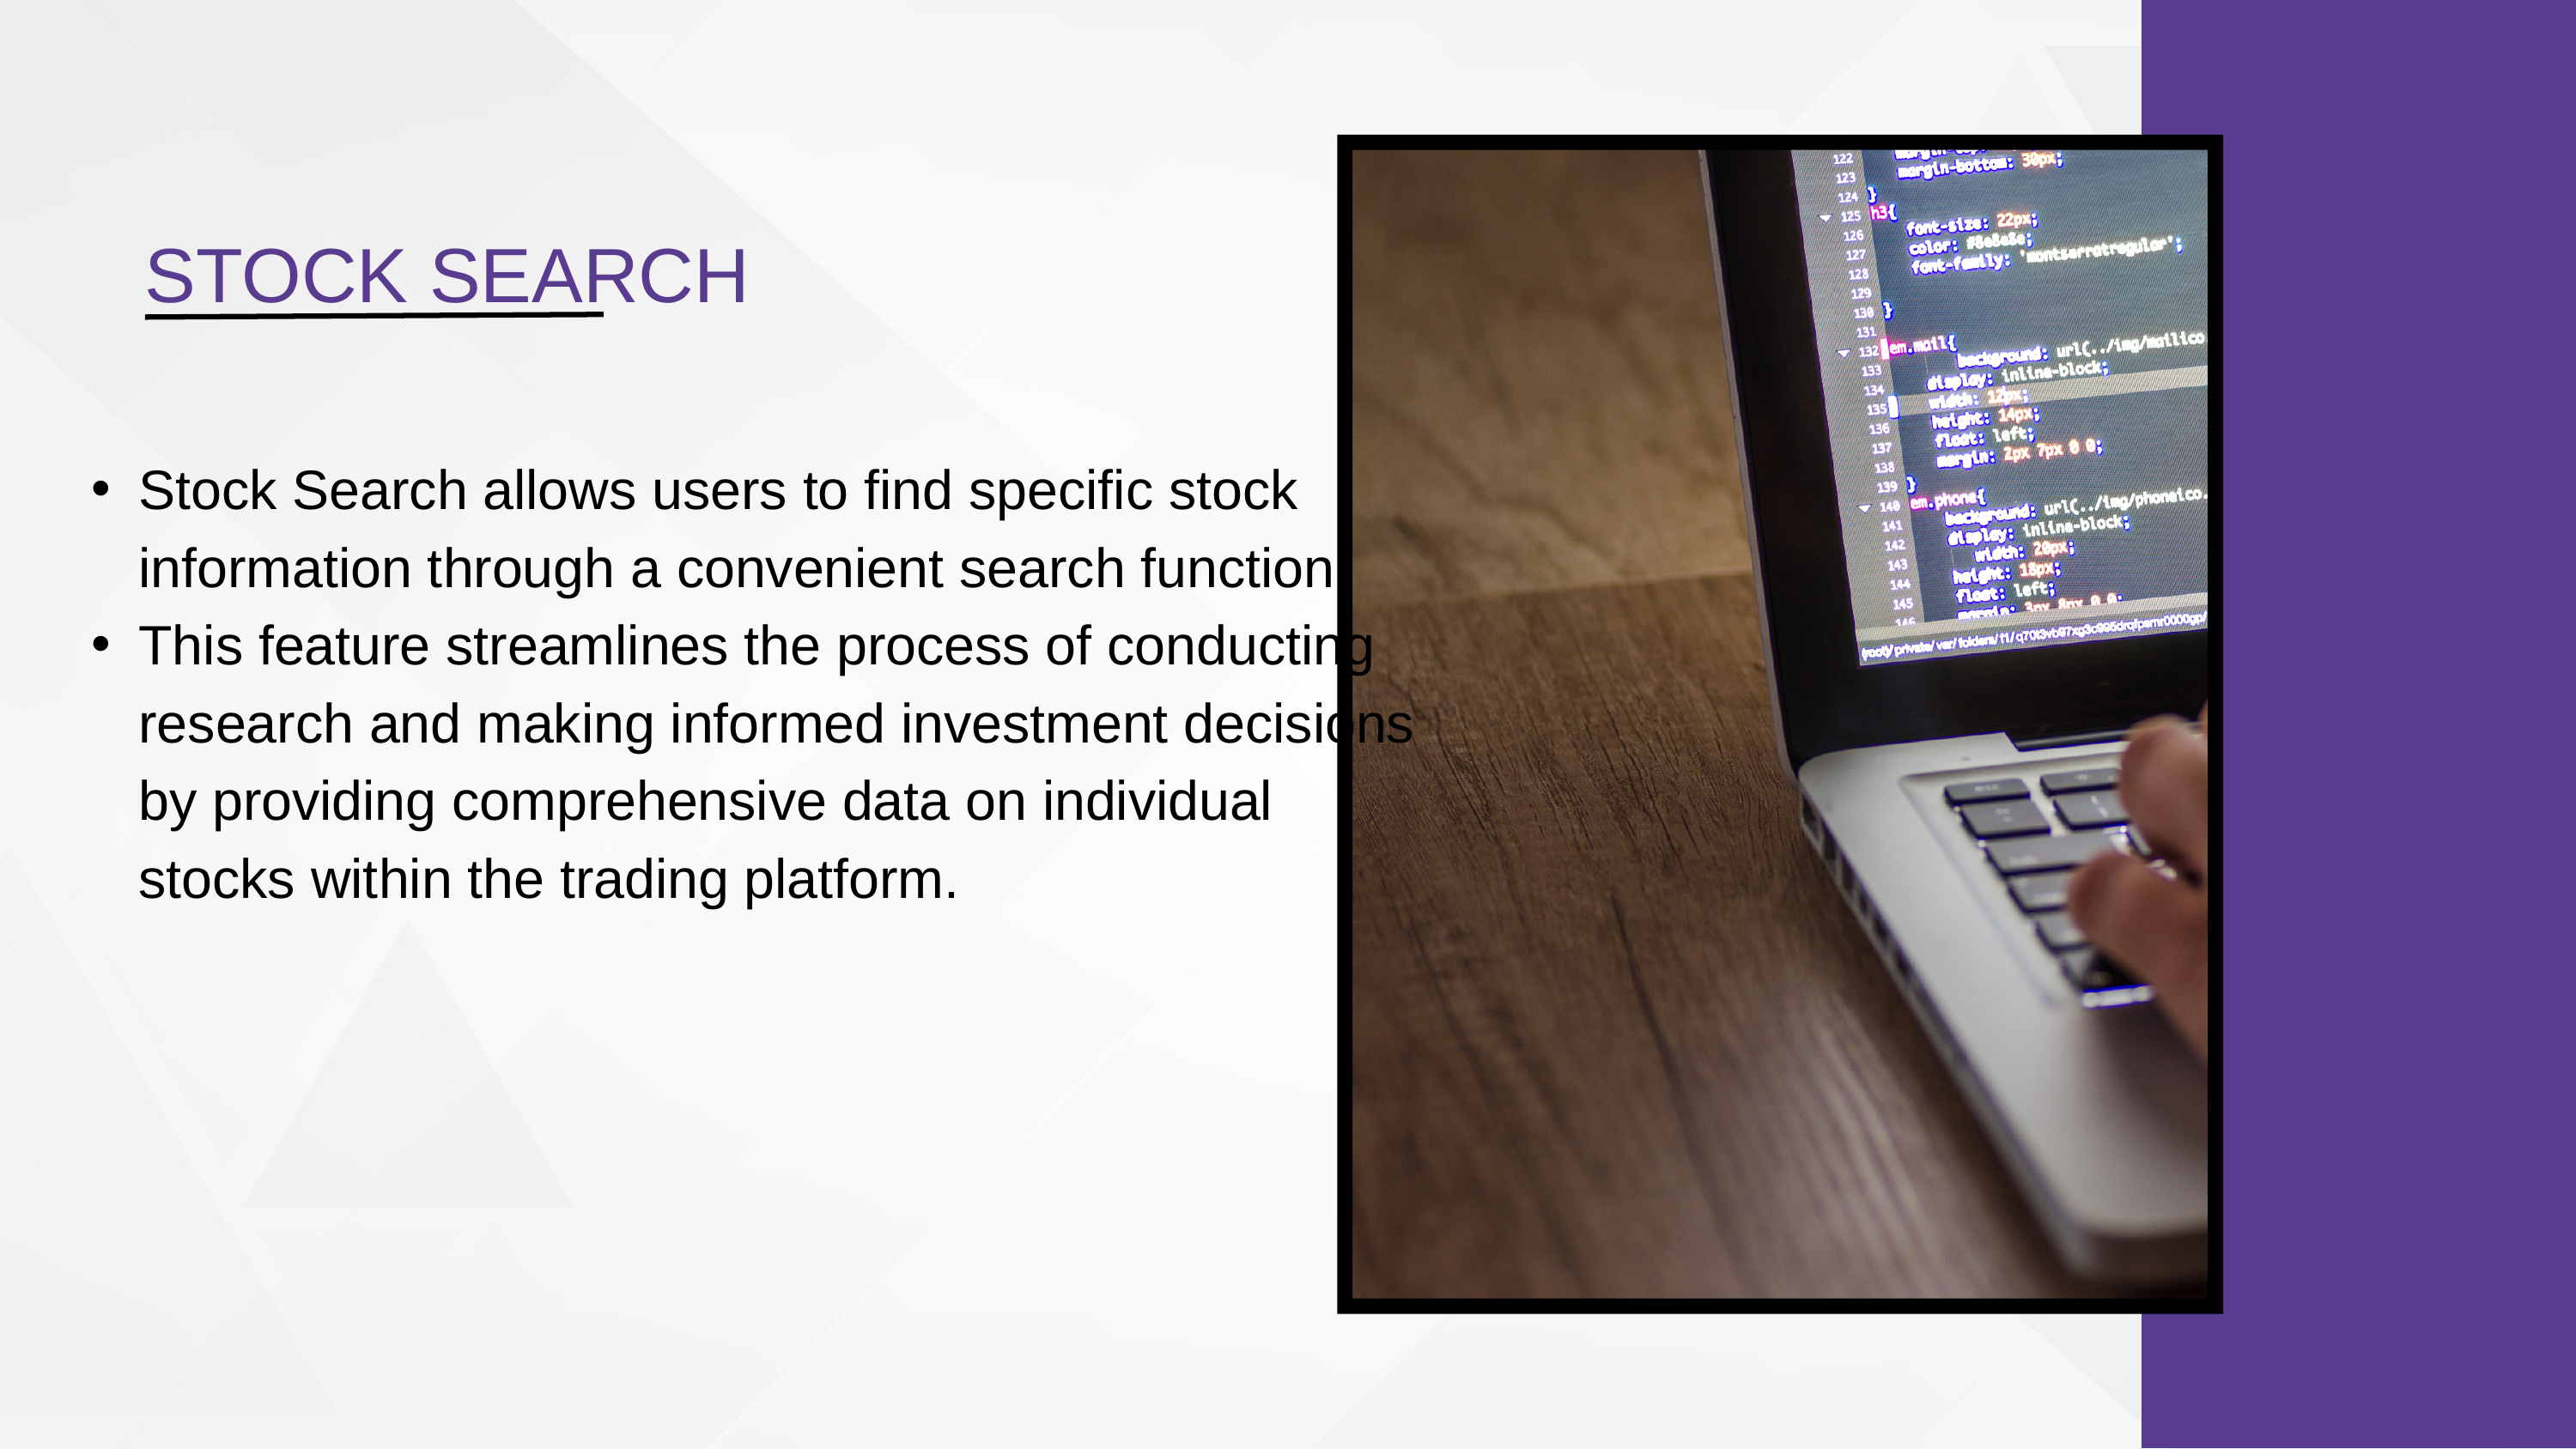

STOCK SEARCH

Stock Search allows users to find specific stock information through a convenient search function.
This feature streamlines the process of conducting research and making informed investment decisions by providing comprehensive data on individual stocks within the trading platform.